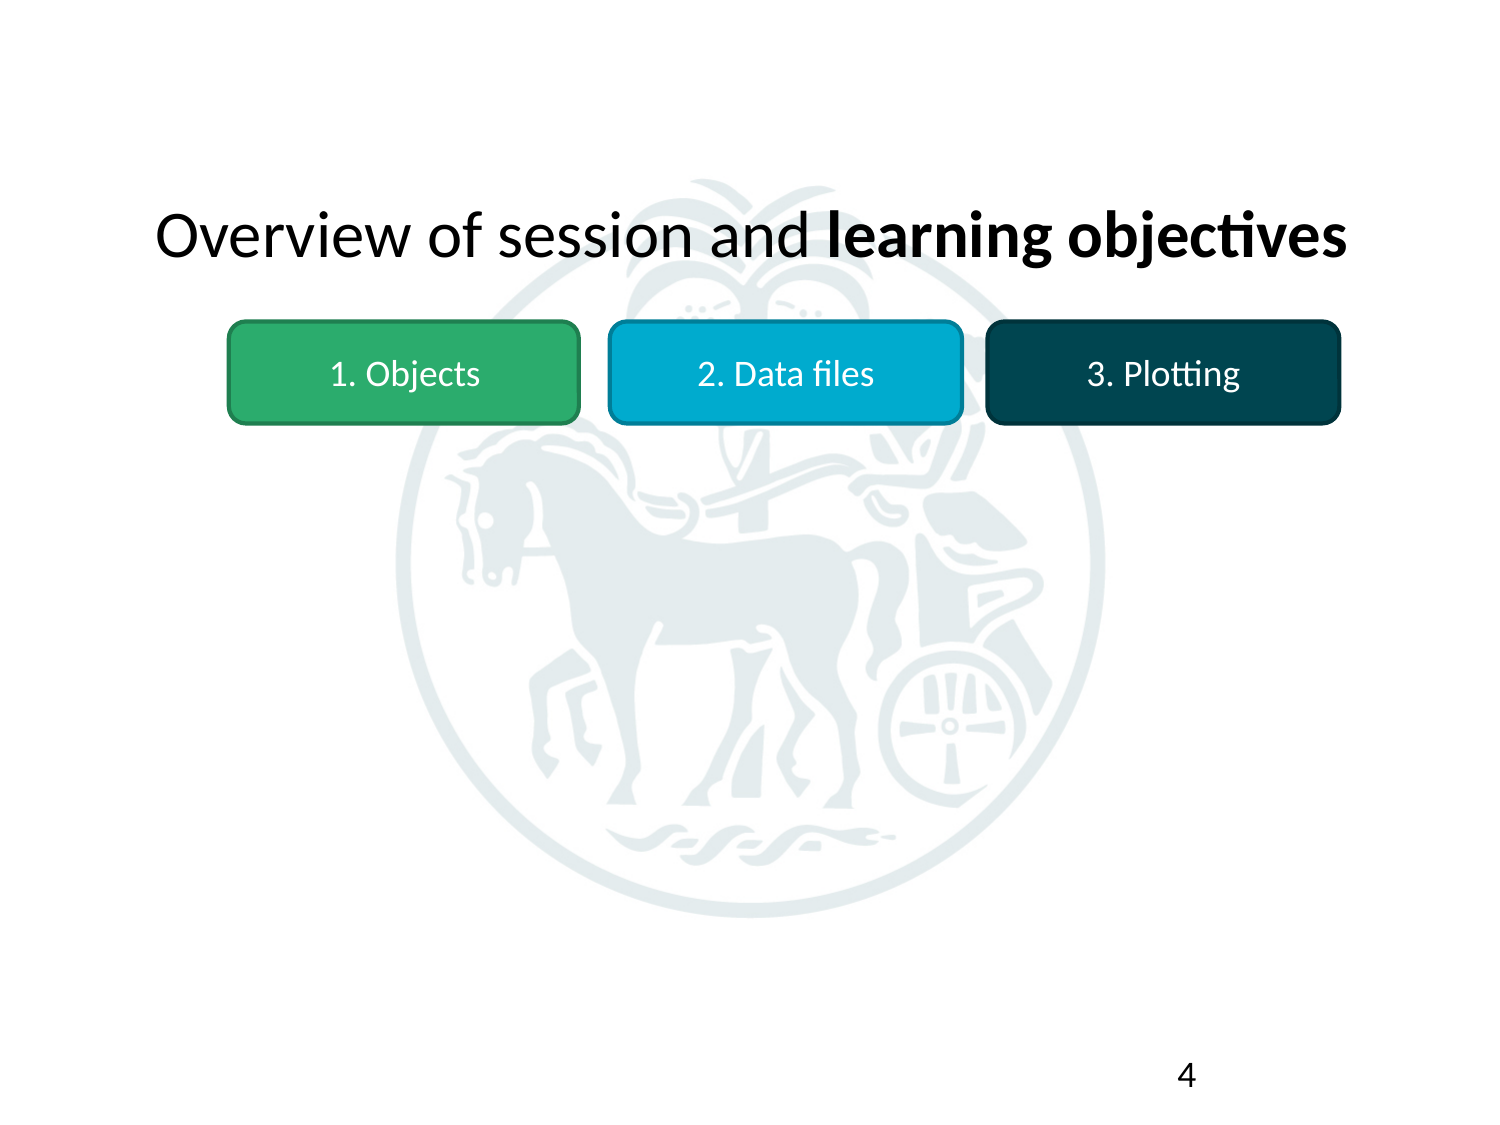

Overview of session and learning objectives

1. Objects
2. Data files
3. Plotting

4